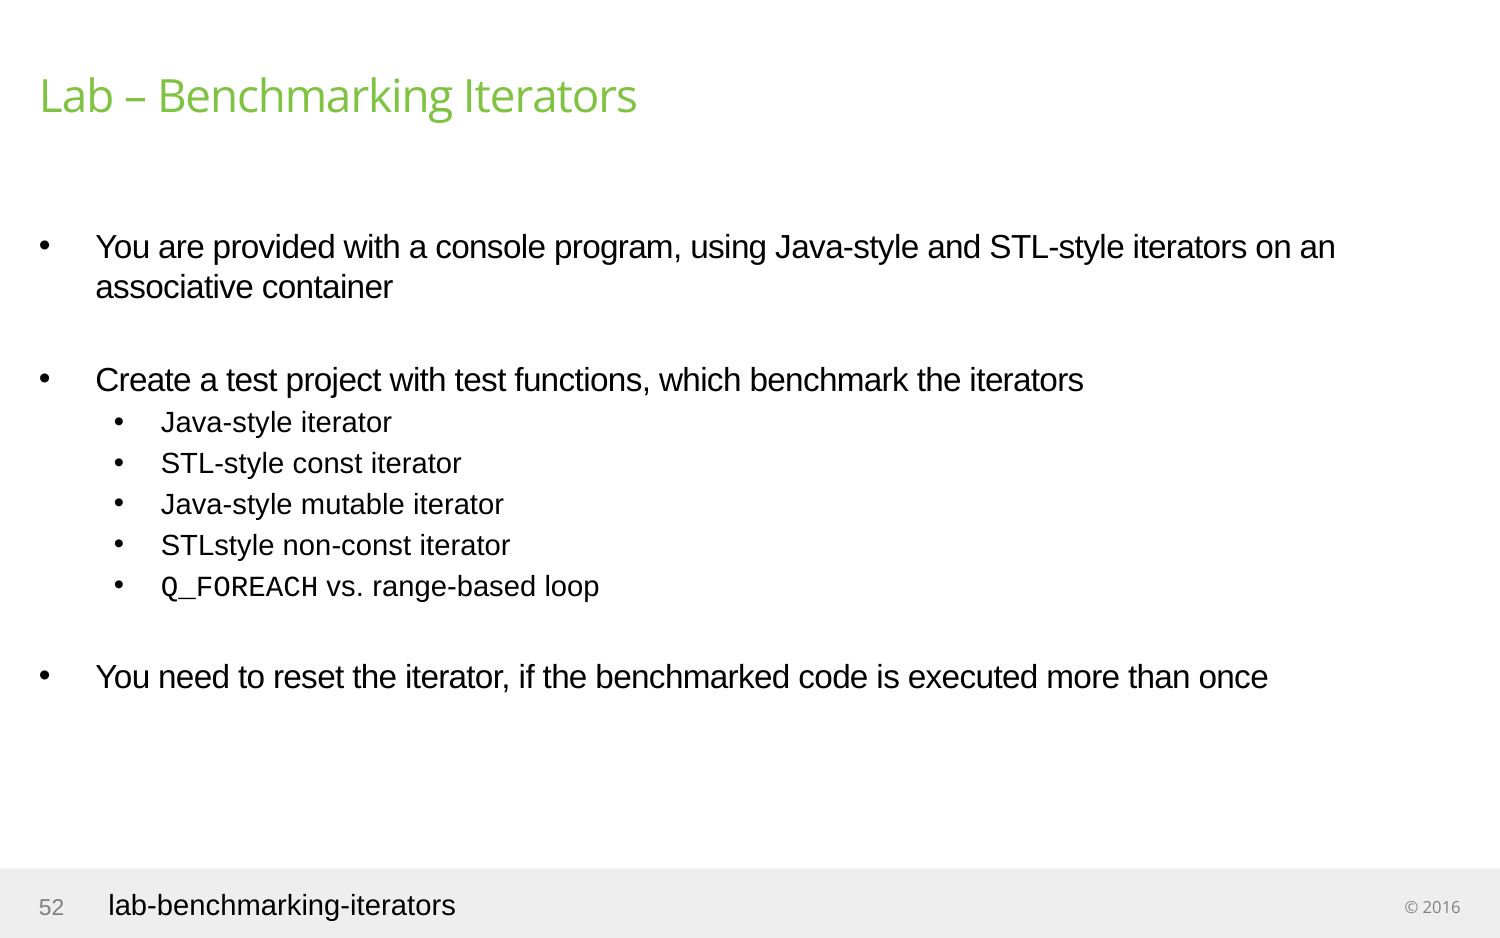

# Lab – Benchmarking Iterators
You are provided with a console program, using Java-style and STL-style iterators on an associative container

Create a test project with test functions, which benchmark the iterators
Java-style iterator
STL-style const iterator
Java-style mutable iterator
STLstyle non-const iterator
Q_FOREACH vs. range-based loop

You need to reset the iterator, if the benchmarked code is executed more than once

52
lab-benchmarking-iterators
© 2016